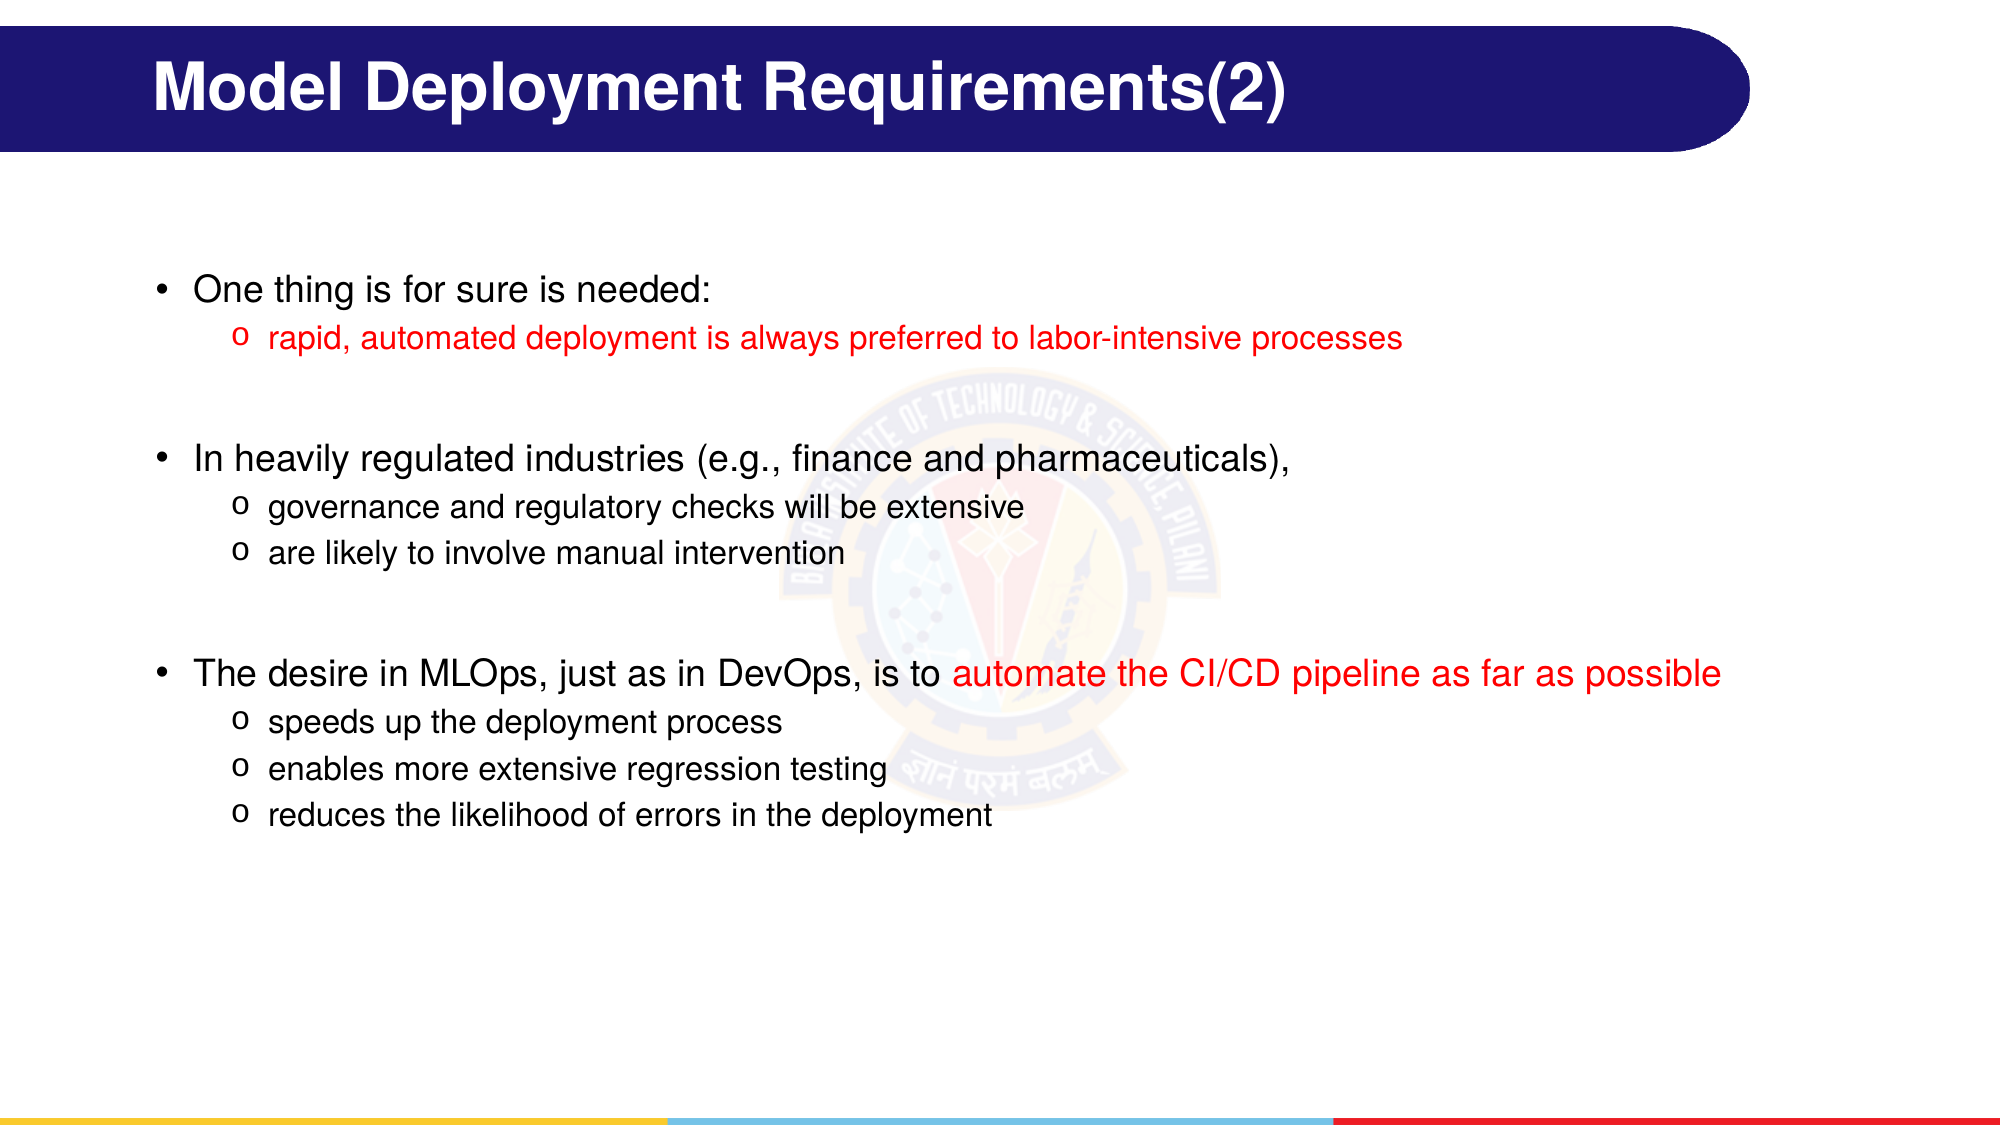

# Model Deployment Requirements(2)

One thing is for sure is needed:
rapid, automated deployment is always preferred to labor-intensive processes

In heavily regulated industries (e.g., finance and pharmaceuticals),
governance and regulatory checks will be extensive
are likely to involve manual intervention

The desire in MLOps, just as in DevOps, is to automate the CI/CD pipeline as far as possible
speeds up the deployment process
enables more extensive regression testing
reduces the likelihood of errors in the deployment